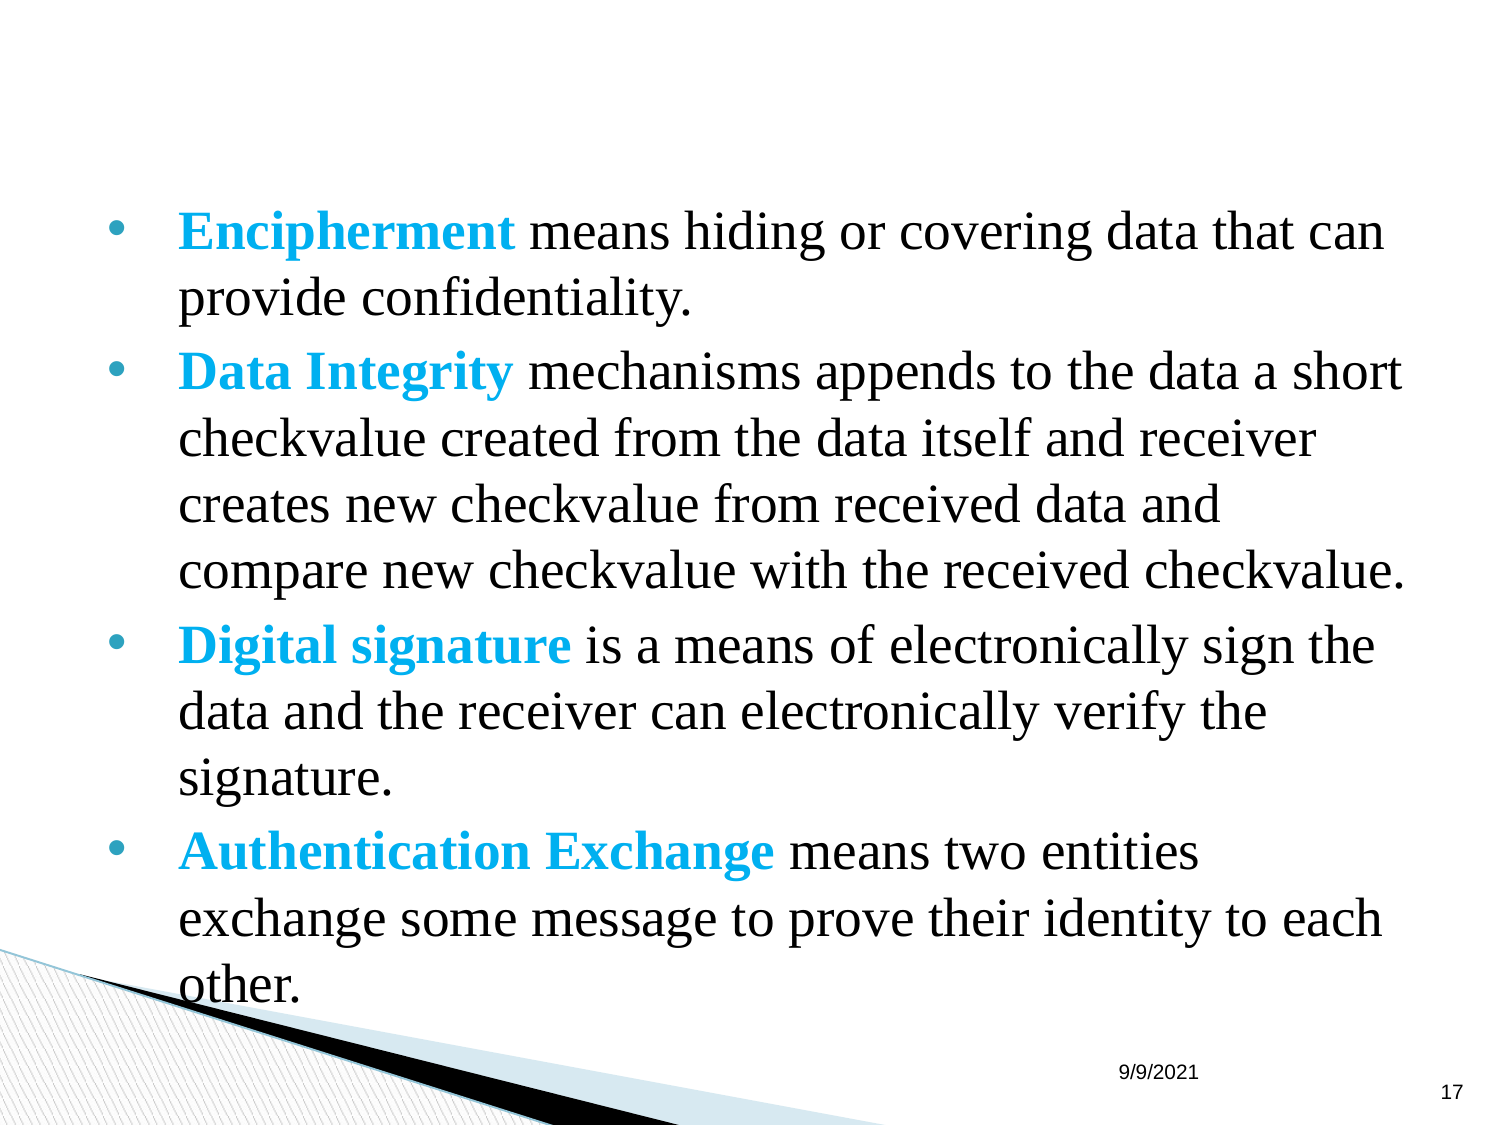

Encipherment means hiding or covering data that can provide confidentiality.
Data Integrity mechanisms appends to the data a short checkvalue created from the data itself and receiver creates new checkvalue from received data and compare new checkvalue with the received checkvalue.
Digital signature is a means of electronically sign the data and the receiver can electronically verify the signature.
Authentication Exchange means two entities exchange some message to prove their identity to each other.

9/9/2021
17